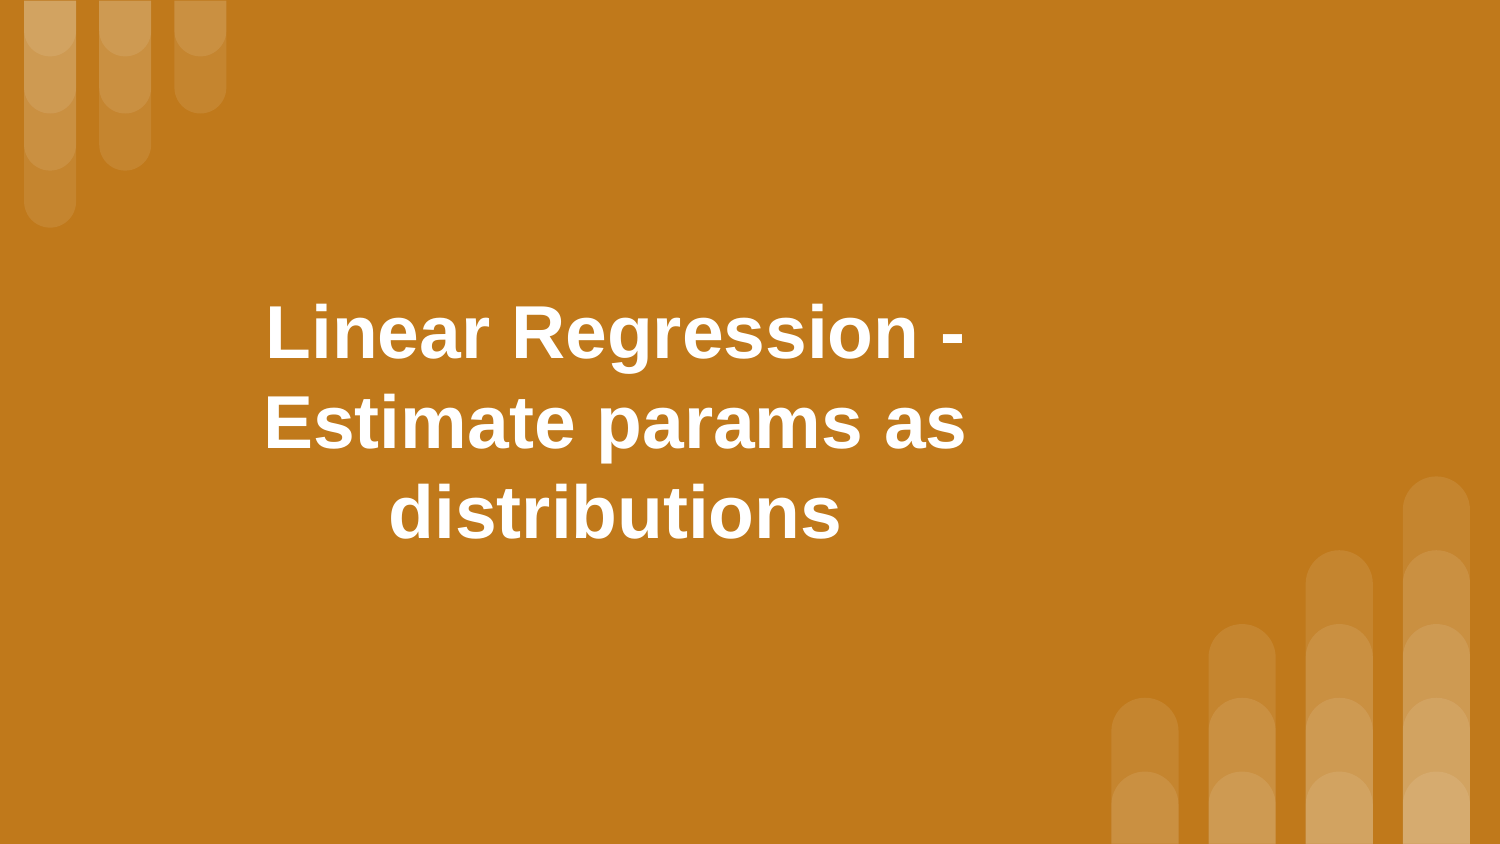

# Linear Regression - Estimate params as distributions